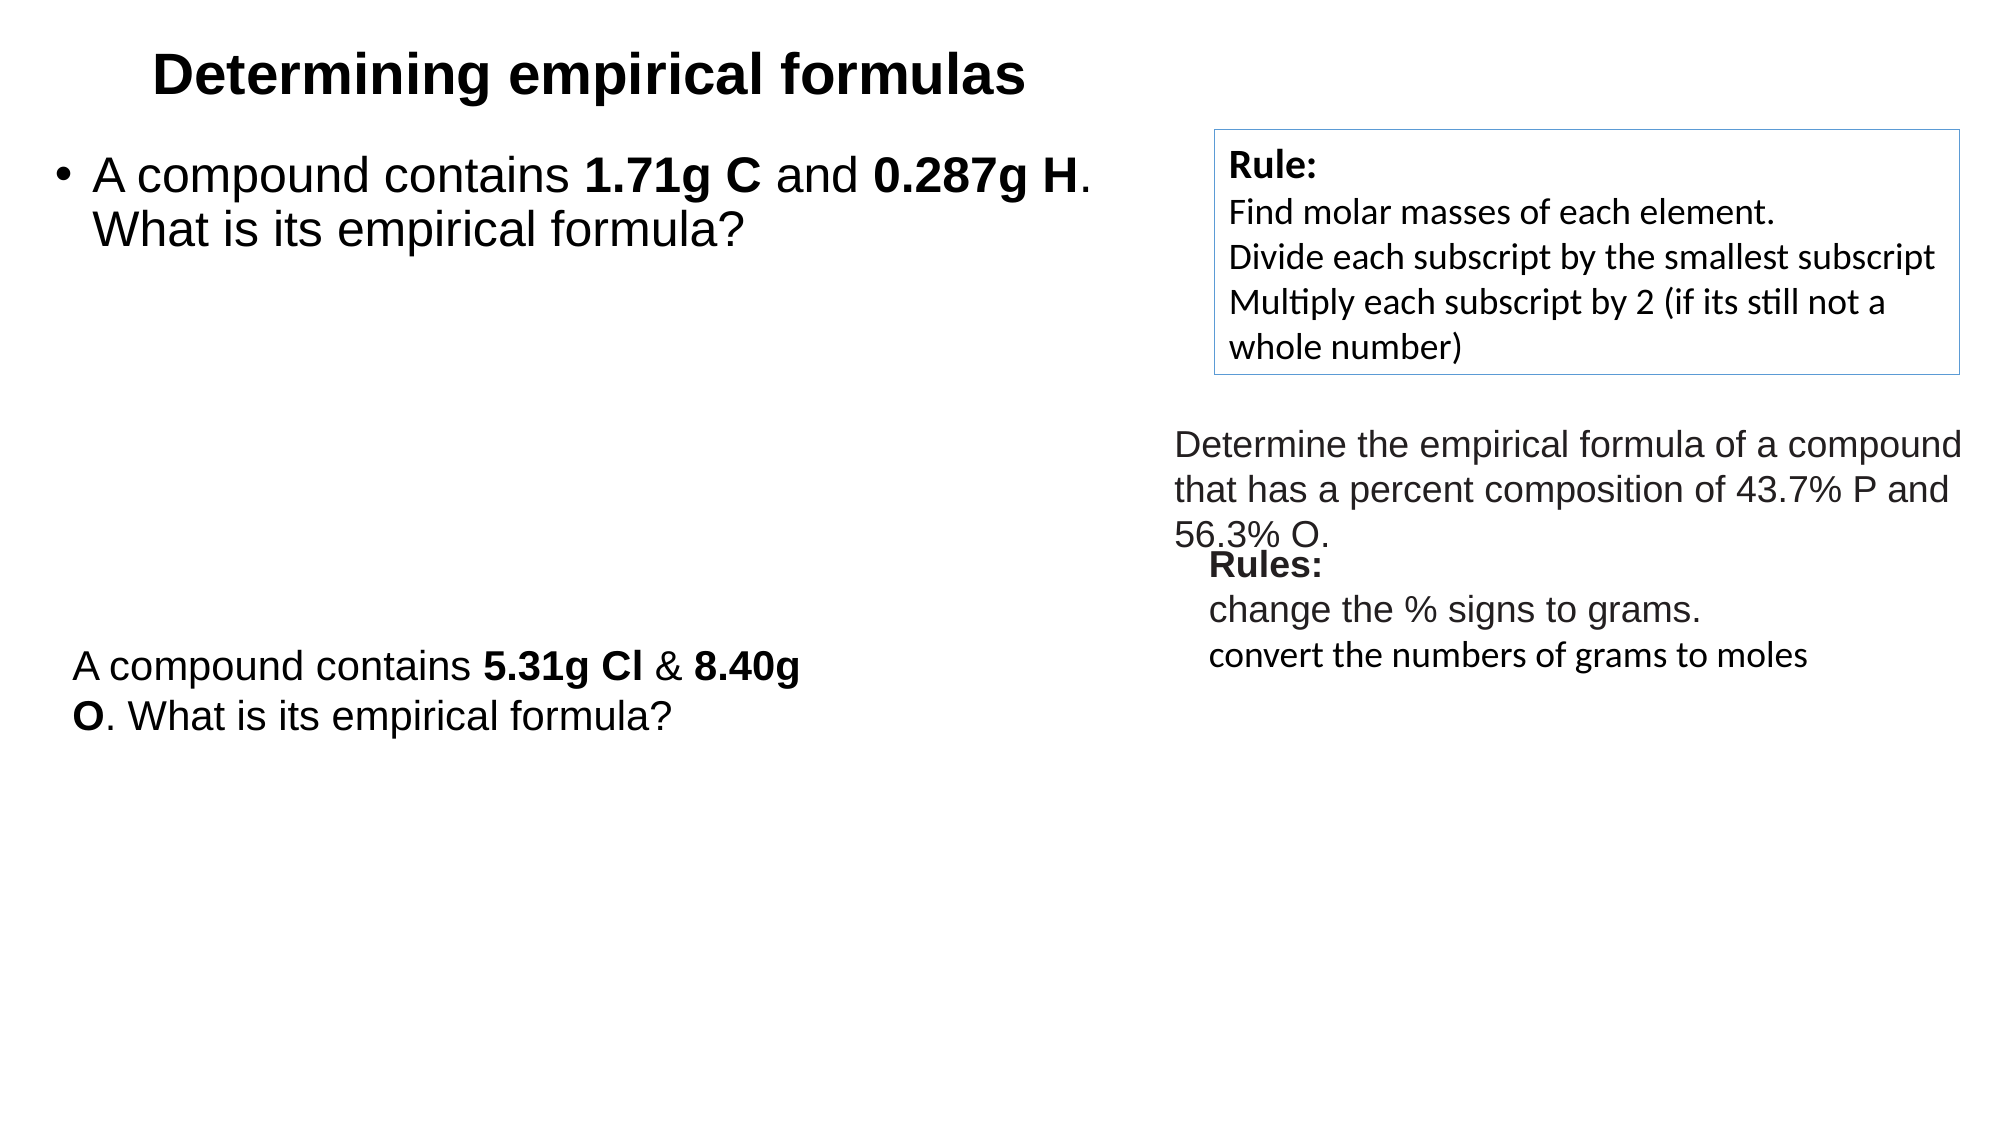

# Determining empirical formulas
Rule:
Find molar masses of each element.
Divide each subscript by the smallest subscript
Multiply each subscript by 2 (if its still not a whole number)
A compound contains 1.71g C and 0.287g H. What is its empirical formula?

Determine the empirical formula of a compound that has a percent composition of 43.7% P and 56.3% O.
Rules:
change the % signs to grams.
convert the numbers of grams to moles
A compound contains 5.31g Cl & 8.40g O. What is its empirical formula?